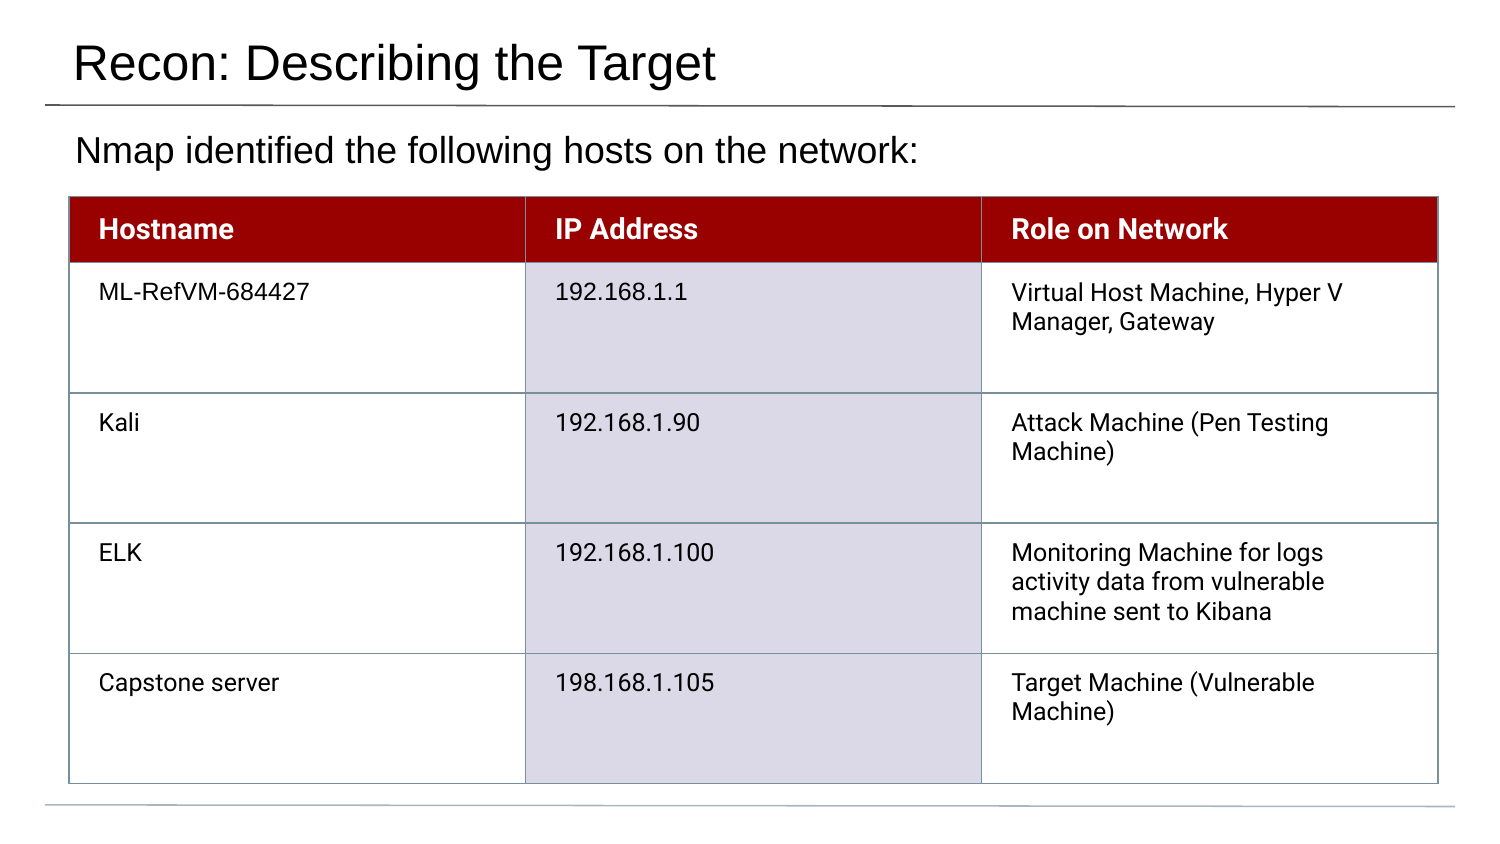

# Recon: Describing the Target
Nmap identified the following hosts on the network:
| Hostname | IP Address | Role on Network |
| --- | --- | --- |
| ML-RefVM-684427 | 192.168.1.1 | Virtual Host Machine, Hyper V Manager, Gateway |
| Kali | 192.168.1.90 | Attack Machine (Pen Testing Machine) |
| ELK | 192.168.1.100 | Monitoring Machine for logs activity data from vulnerable machine sent to Kibana |
| Capstone server | 198.168.1.105 | Target Machine (Vulnerable Machine) |